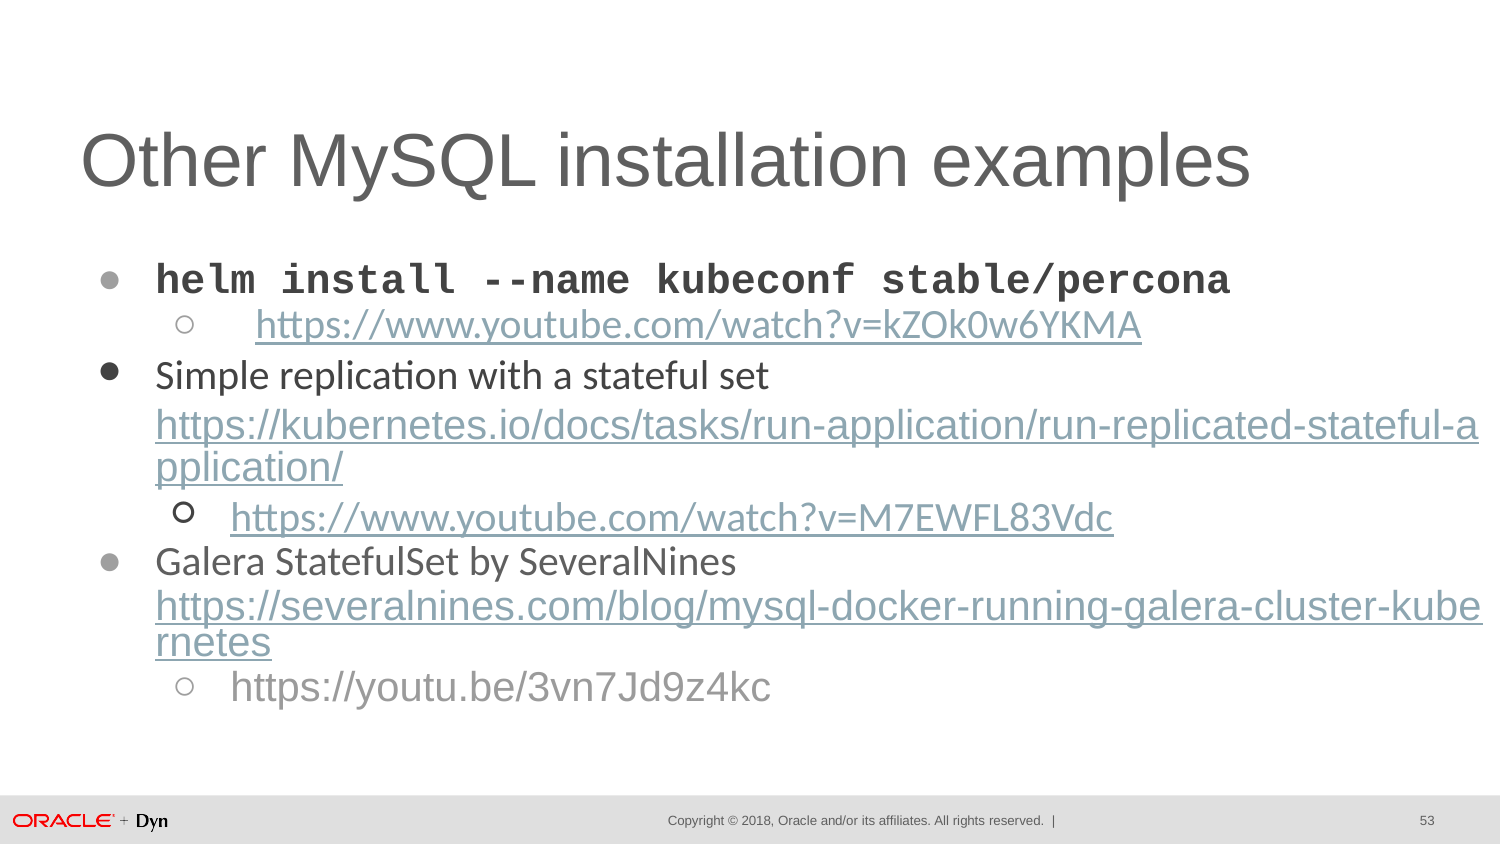

# Other MySQL installation examples
helm install --name kubeconf stable/percona
 https://www.youtube.com/watch?v=kZOk0w6YKMA
Simple replication with a stateful set https://kubernetes.io/docs/tasks/run-application/run-replicated-stateful-application/
https://www.youtube.com/watch?v=M7EWFL83Vdc
Galera StatefulSet by SeveralNines https://severalnines.com/blog/mysql-docker-running-galera-cluster-kubernetes
https://youtu.be/3vn7Jd9z4kc

53